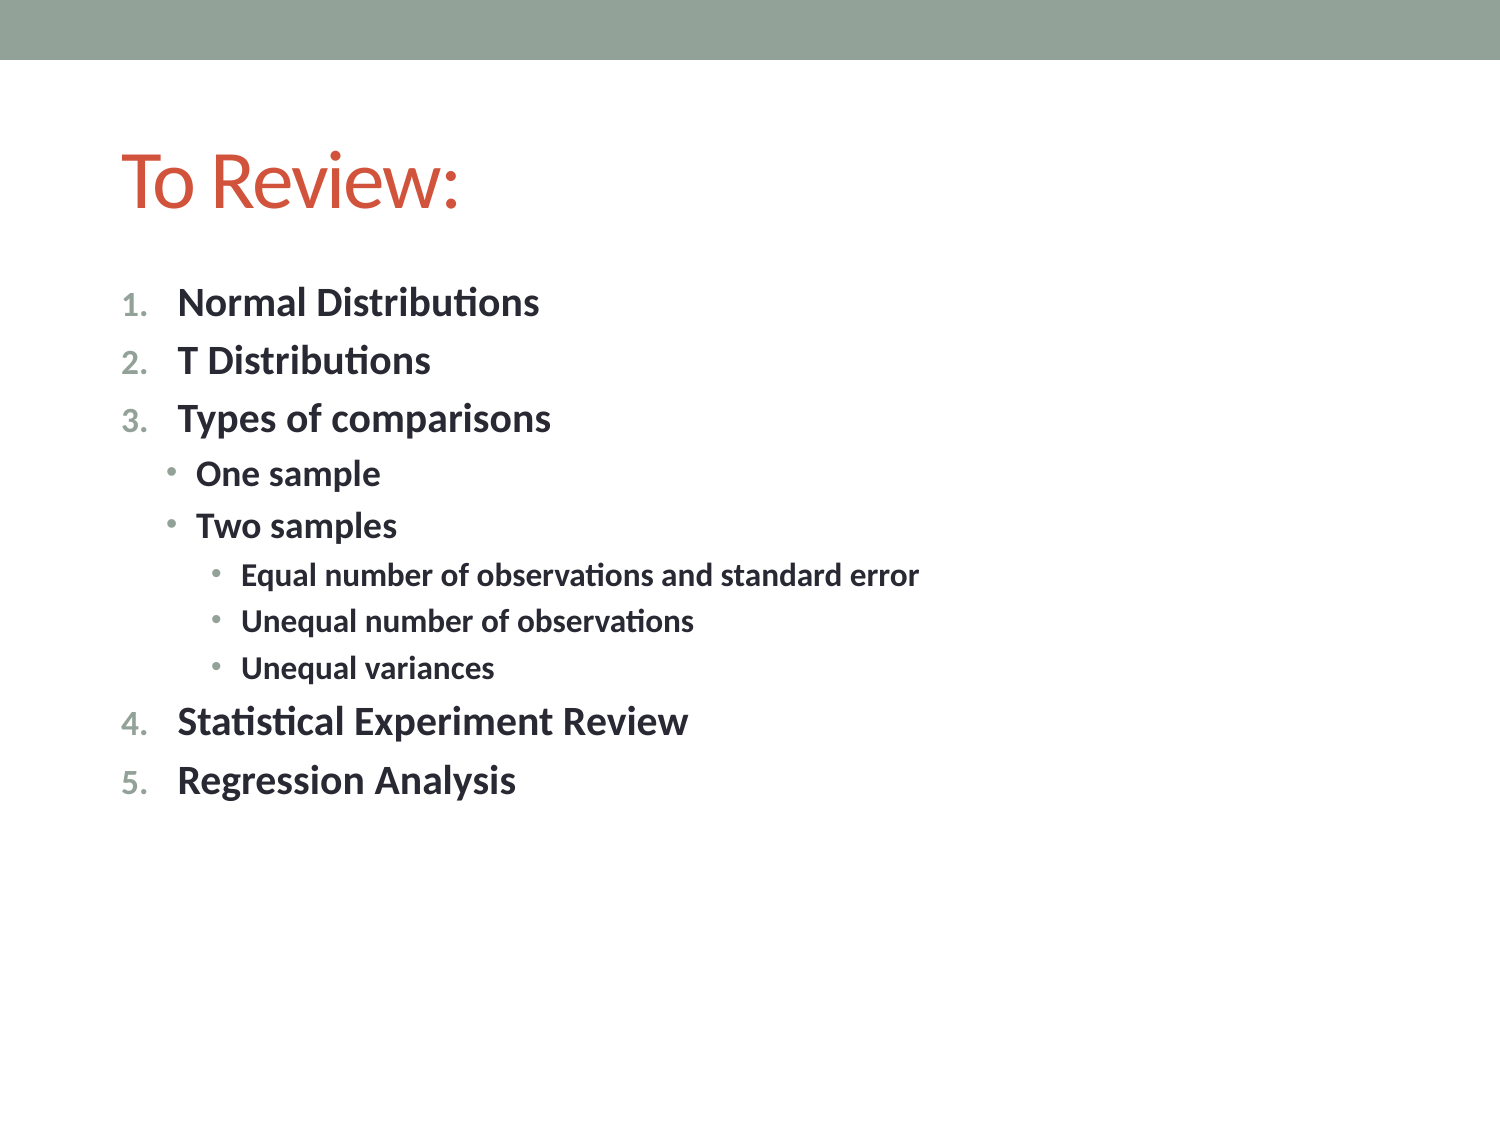

# To Review:

Normal Distributions
T Distributions
Types of comparisons
One sample
Two samples
Equal number of observations and standard error
Unequal number of observations
Unequal variances
Statistical Experiment Review
Regression Analysis